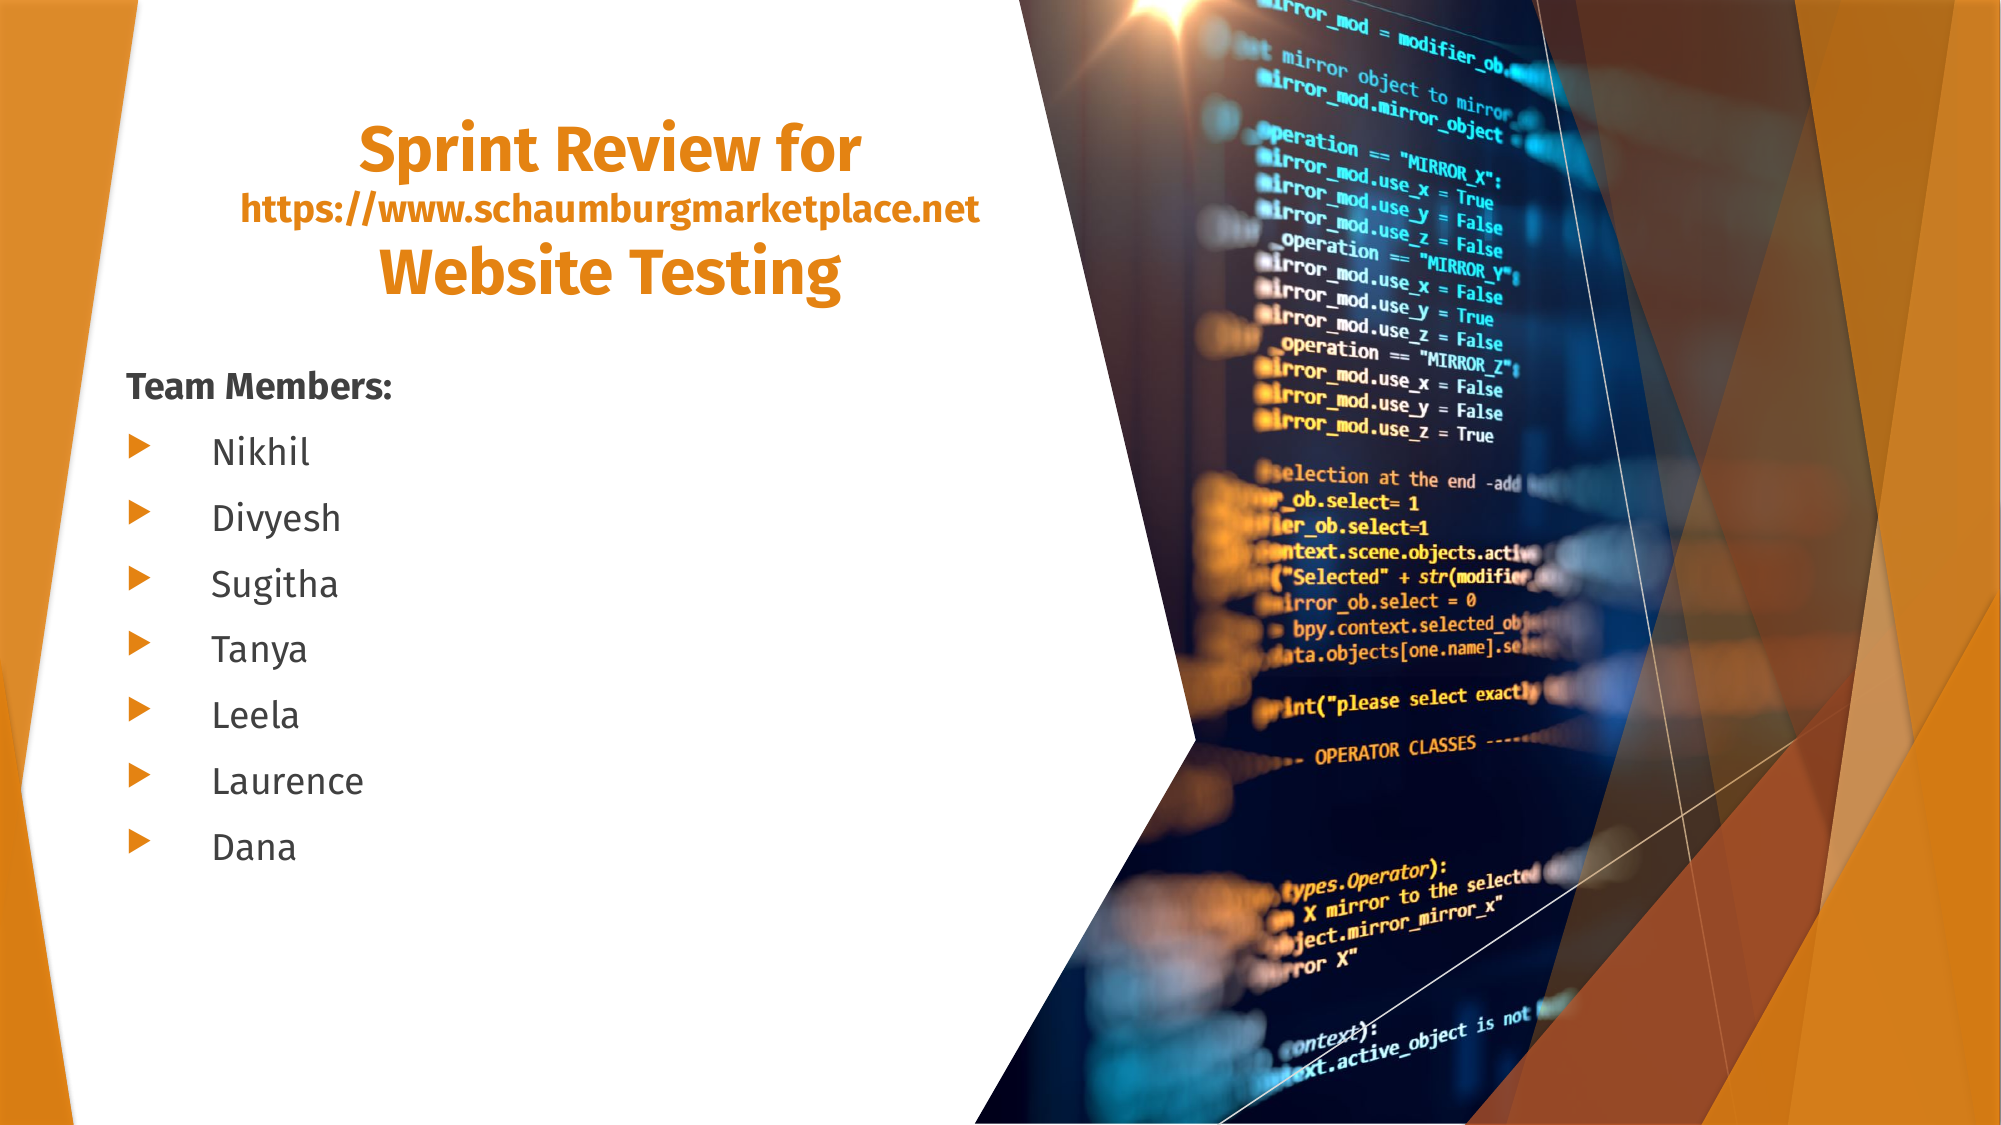

# Sprint Review for https://www.schaumburgmarketplace.net Website Testing
Team Members:
     Nikhil
     Divyesh
     Sugitha
     Tanya
     Leela
     Laurence
     Dana